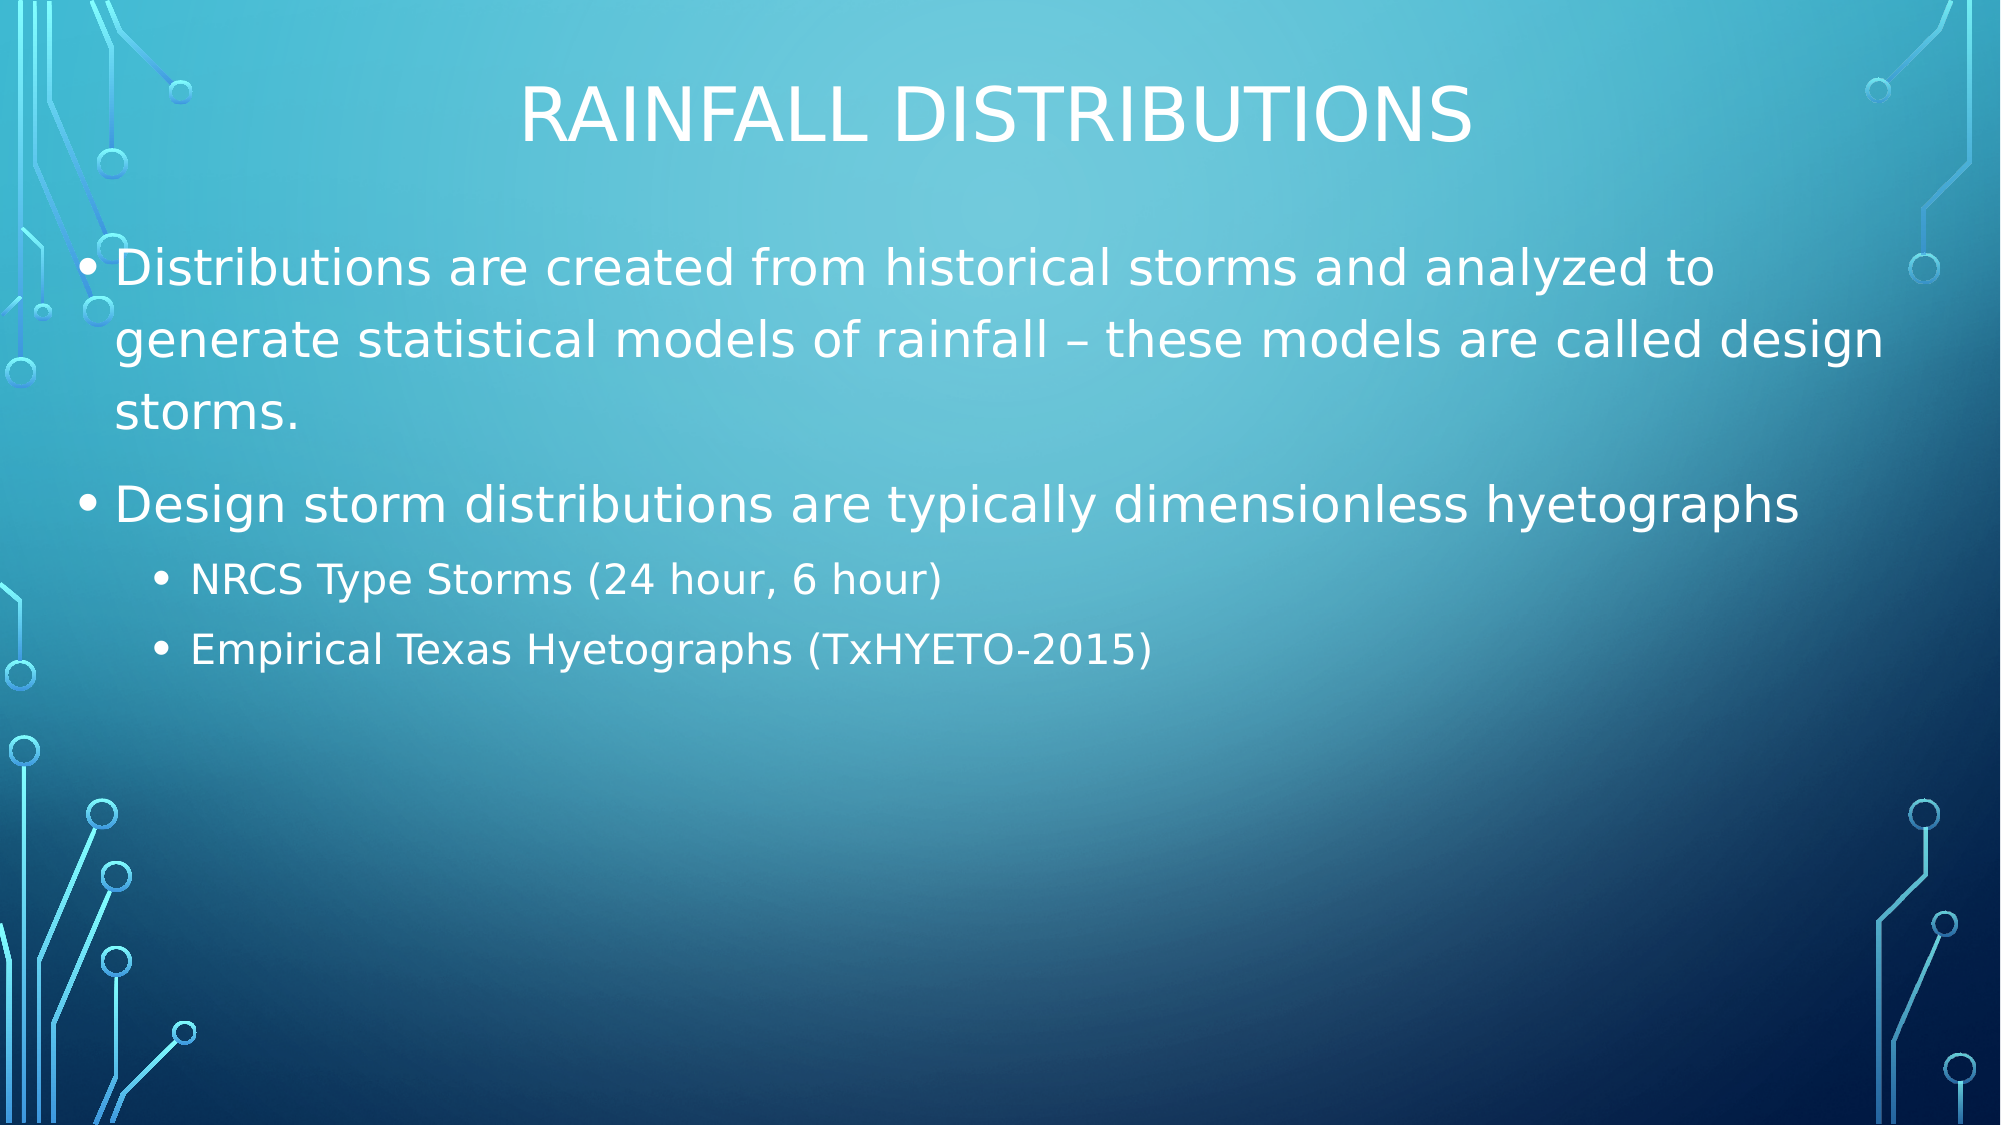

# Rainfall distributions
Distributions are created from historical storms and analyzed to generate statistical models of rainfall – these models are called design storms.
Design storm distributions are typically dimensionless hyetographs
NRCS Type Storms (24 hour, 6 hour)
Empirical Texas Hyetographs (TxHYETO-2015)